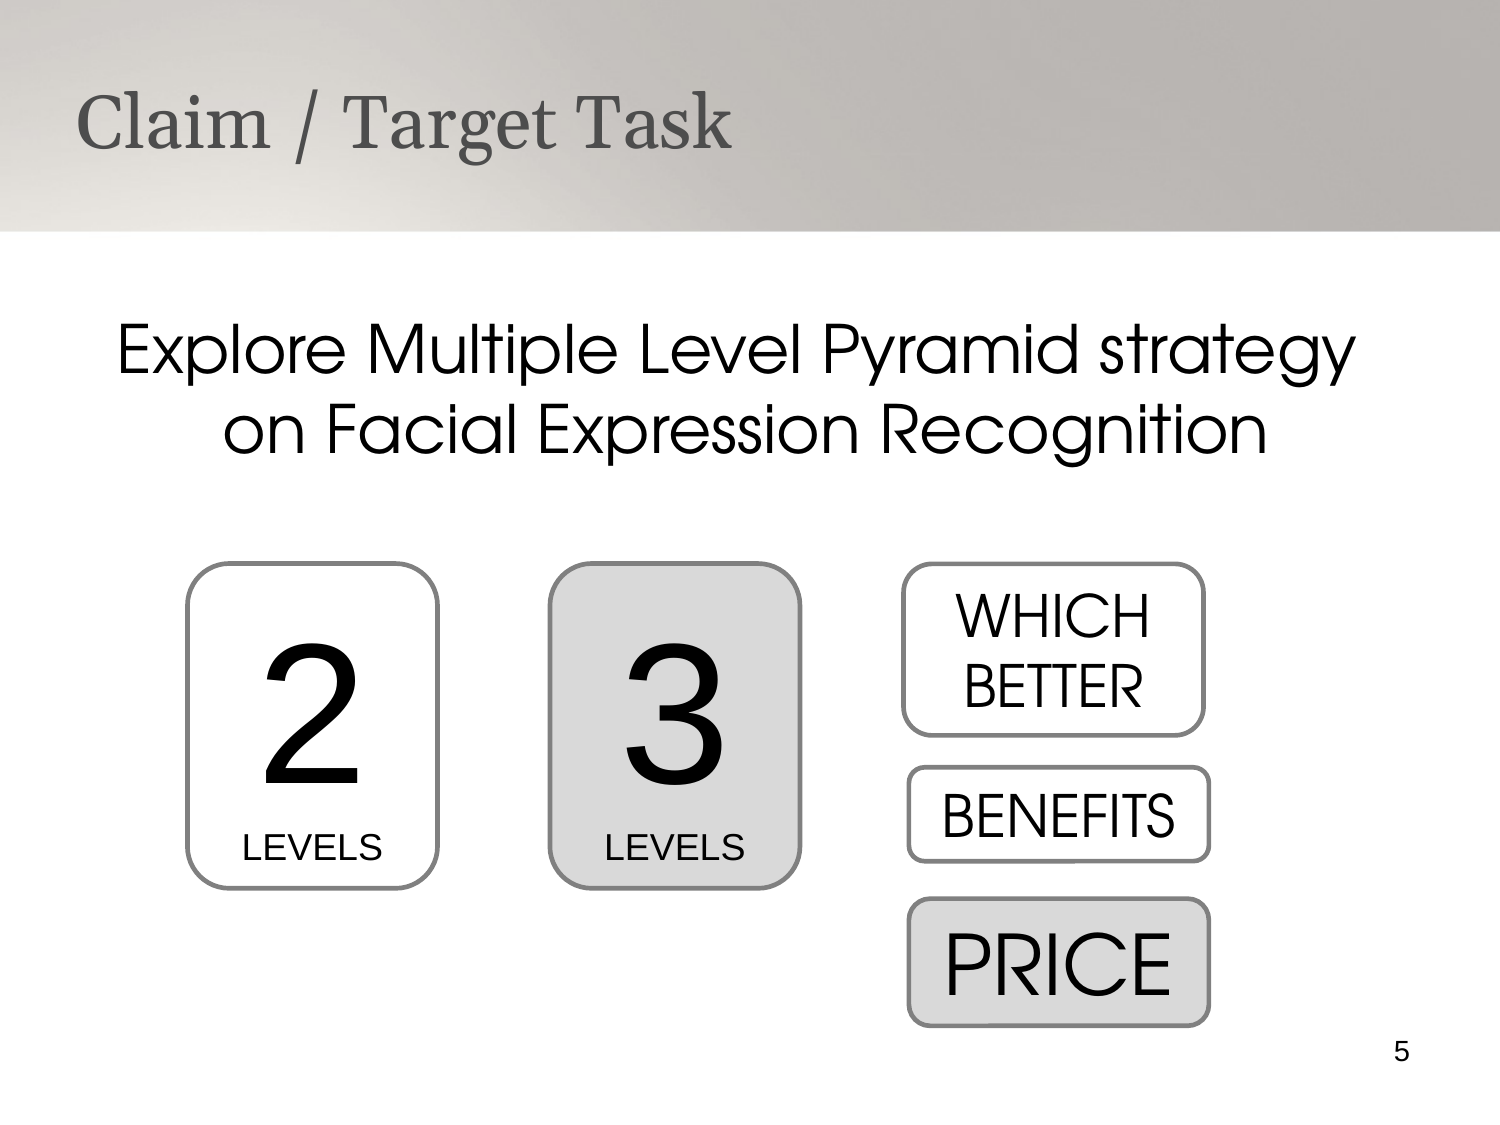

Claim / Target Task
Explore Multiple Level Pyramid strategy
on Facial Expression Recognition
3
LEVELS
2
LEVELS
WHICH
BETTER
BENEFITS
PRICE
5